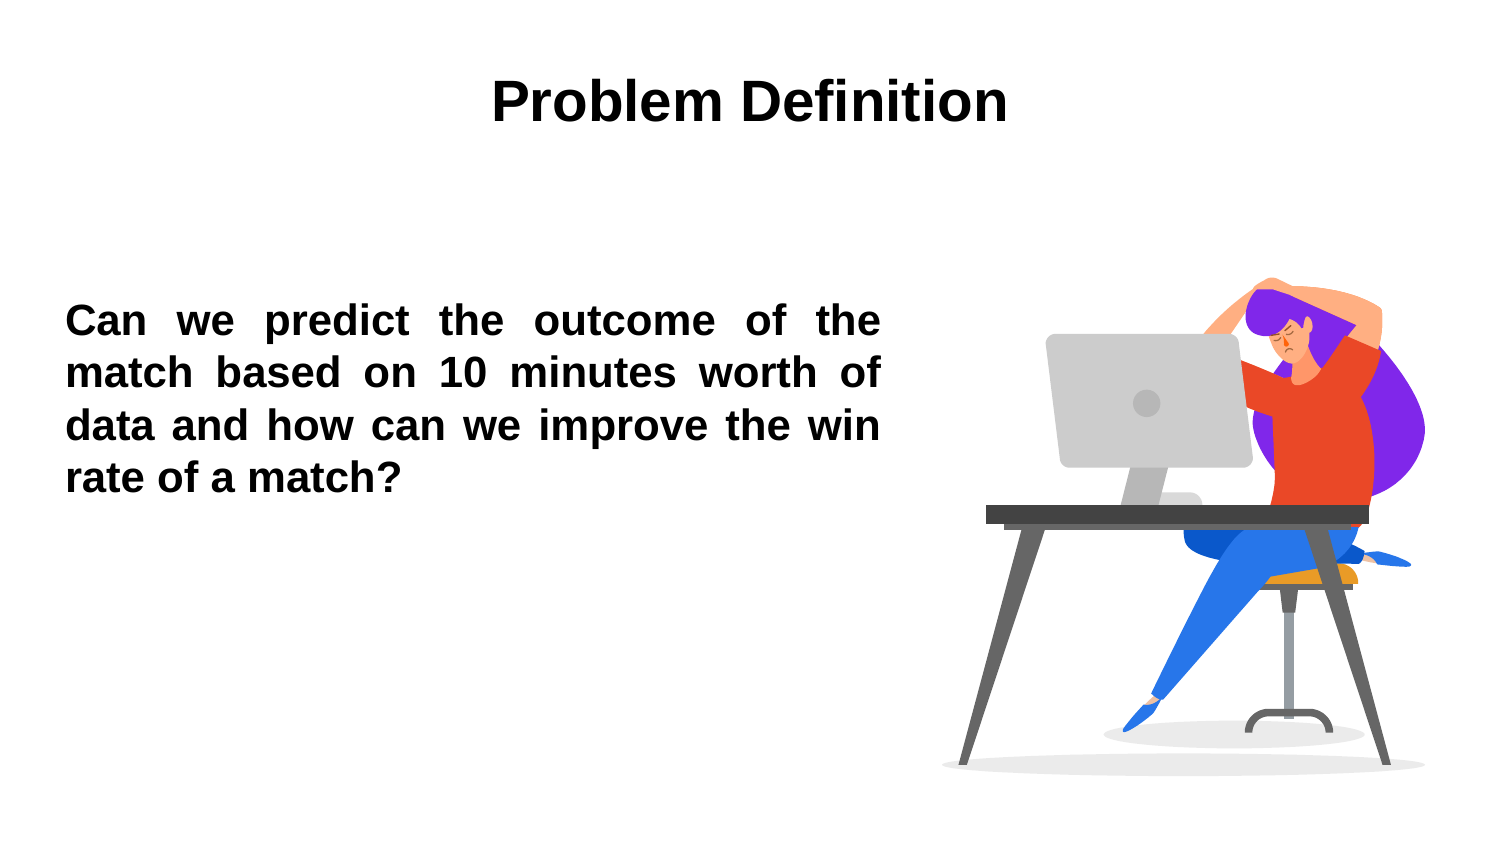

# Problem Definition

Can we predict the outcome of the match based on 10 minutes worth of data and how can we improve the win rate of a match?